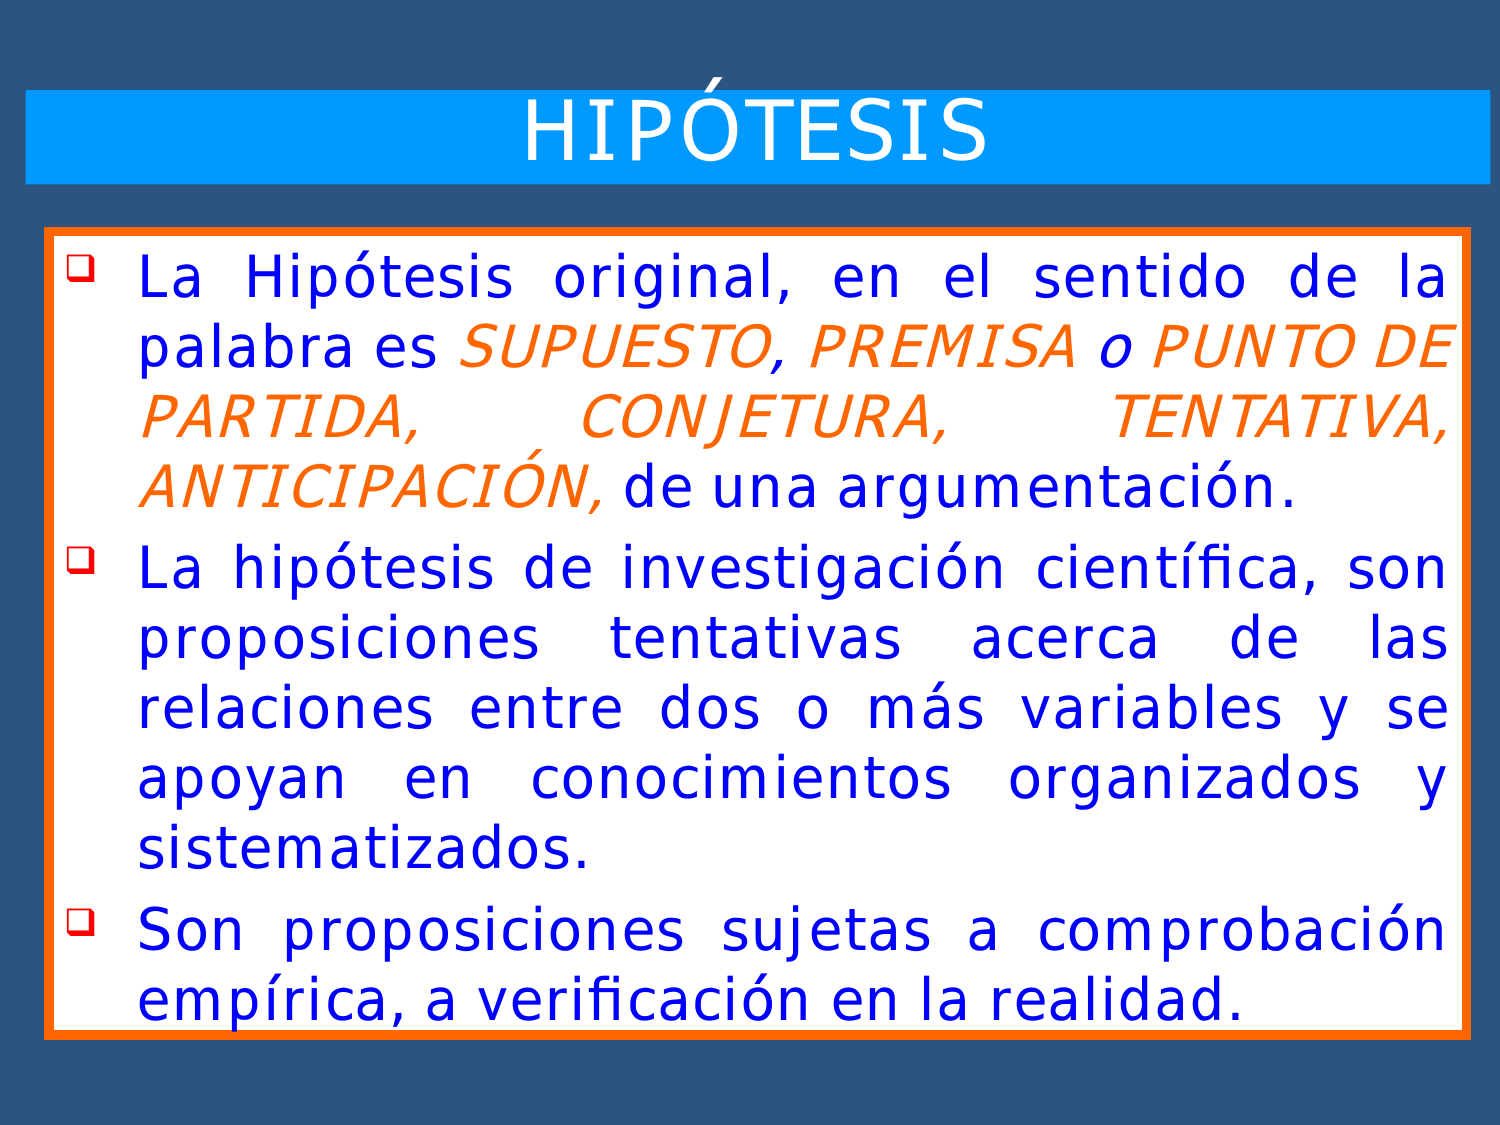

HIPÓTESIS
La Hipótesis original, en el sentido de la palabra es SUPUESTO, PREMISA o PUNTO DE PARTIDA, CONJETURA, TENTATIVA, ANTICIPACIÓN, de una argumentación.
La hipótesis de investigación científica, son proposiciones tentativas acerca de las relaciones entre dos o más variables y se apoyan en conocimientos organizados y sistematizados.
Son proposiciones sujetas a comprobación empírica, a verificación en la realidad.